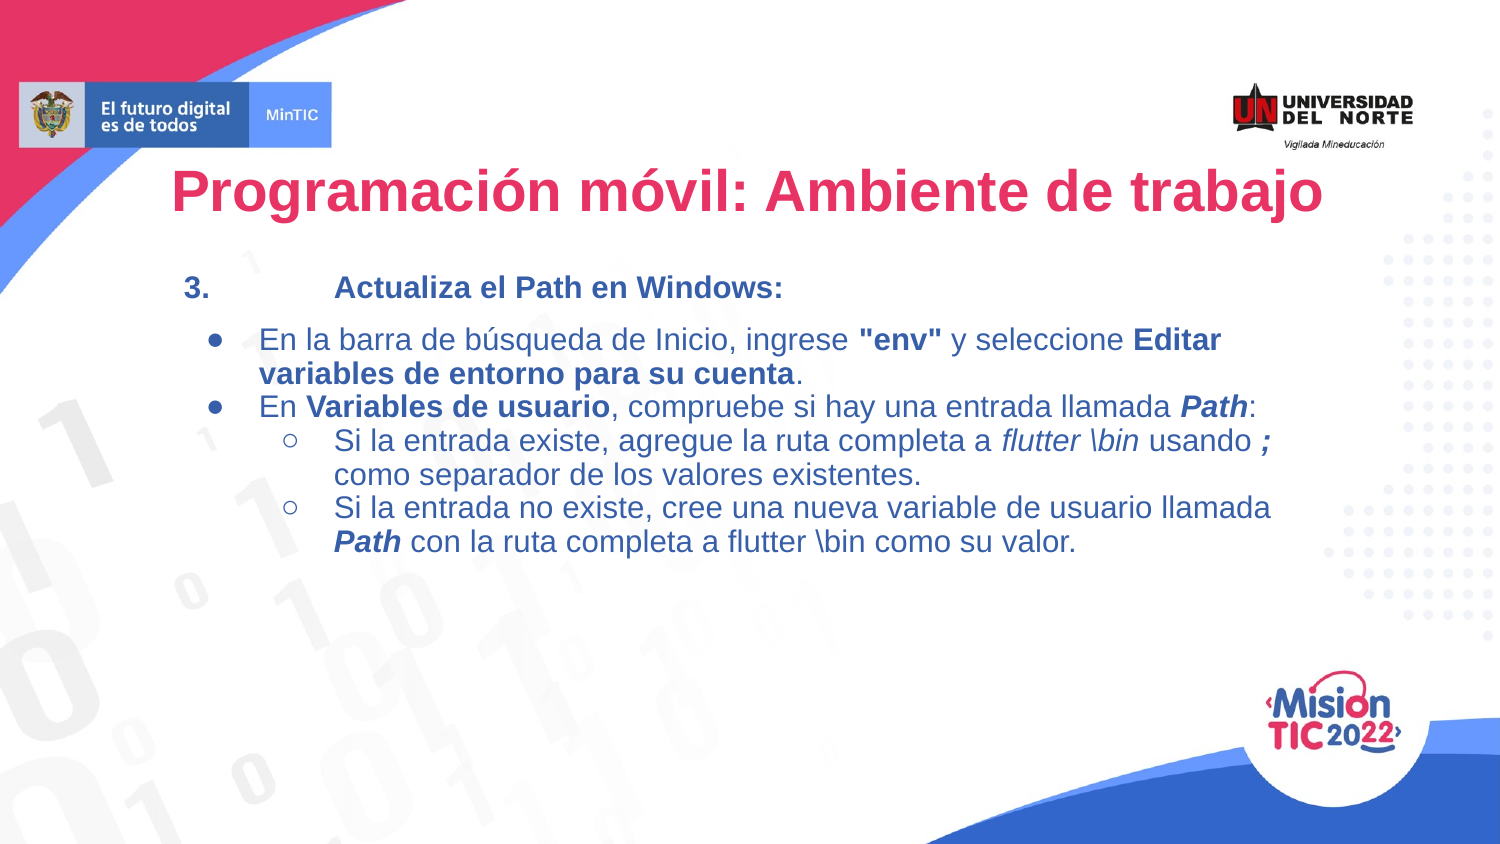

Programación móvil: Ambiente de trabajo
3.	Actualiza el Path en Windows:
En la barra de búsqueda de Inicio, ingrese "env" y seleccione Editar variables de entorno para su cuenta.
En Variables de usuario, compruebe si hay una entrada llamada Path:
Si la entrada existe, agregue la ruta completa a flutter \bin usando ; como separador de los valores existentes.
Si la entrada no existe, cree una nueva variable de usuario llamada Path con la ruta completa a flutter \bin como su valor.